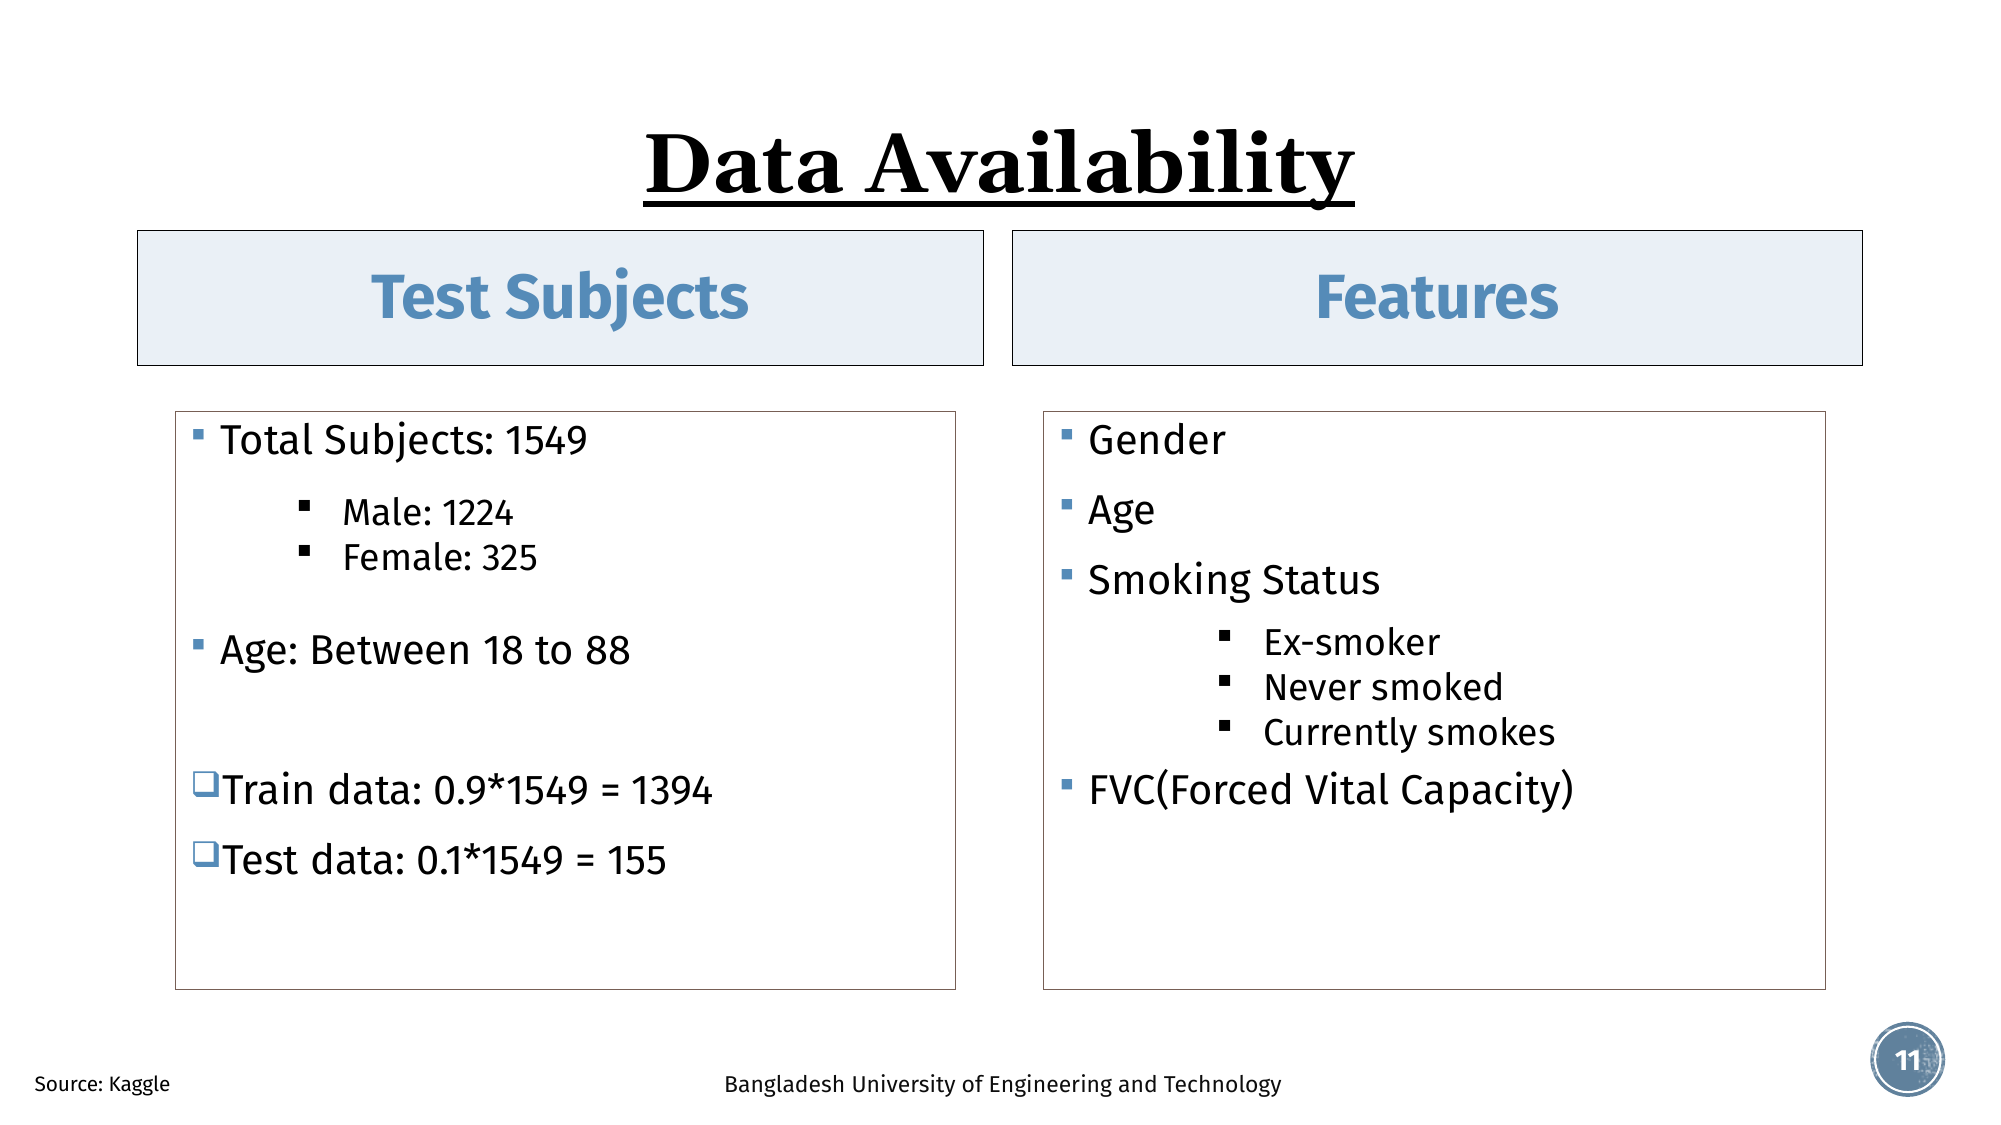

# Data Availability
Test Subjects
Features
Total Subjects: 1549

Age: Between 18 to 88

Train data: 0.9*1549 = 1394
Test data: 0.1*1549 = 155

Gender
Age
Smoking Status

FVC(Forced Vital Capacity)
Male: 1224
Female: 325
Ex-smoker
Never smoked
Currently smokes
11
Bangladesh University of Engineering and Technology
Source: Kaggle